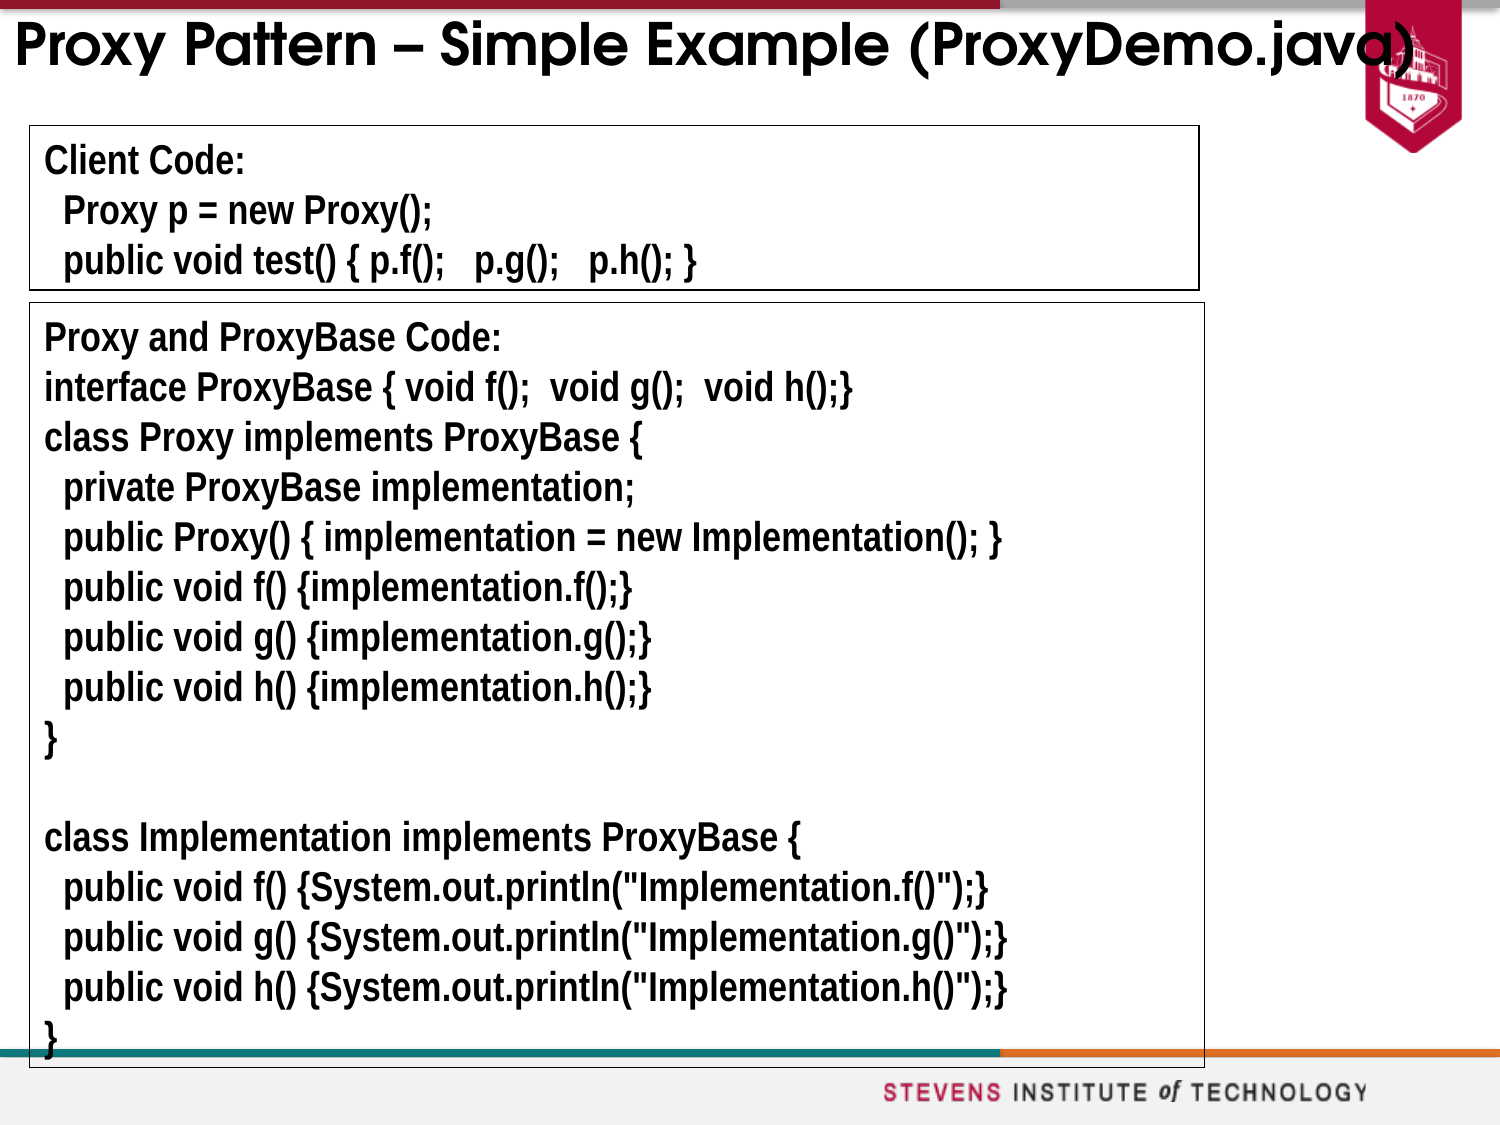

# Proxy Pattern – Simple Example (ProxyDemo.java)
Client Code:
  Proxy p = new Proxy();
  public void test() { p.f();   p.g();   p.h(); }
Proxy and ProxyBase Code:
interface ProxyBase { void f();  void g();  void h();}
class Proxy implements ProxyBase {
  private ProxyBase implementation;
  public Proxy() { implementation = new Implementation(); }
  public void f() {implementation.f();}
  public void g() {implementation.g();}
  public void h() {implementation.h();}
}

class Implementation implements ProxyBase {
  public void f() {System.out.println("Implementation.f()");}
  public void g() {System.out.println("Implementation.g()");}
  public void h() {System.out.println("Implementation.h()");}
}